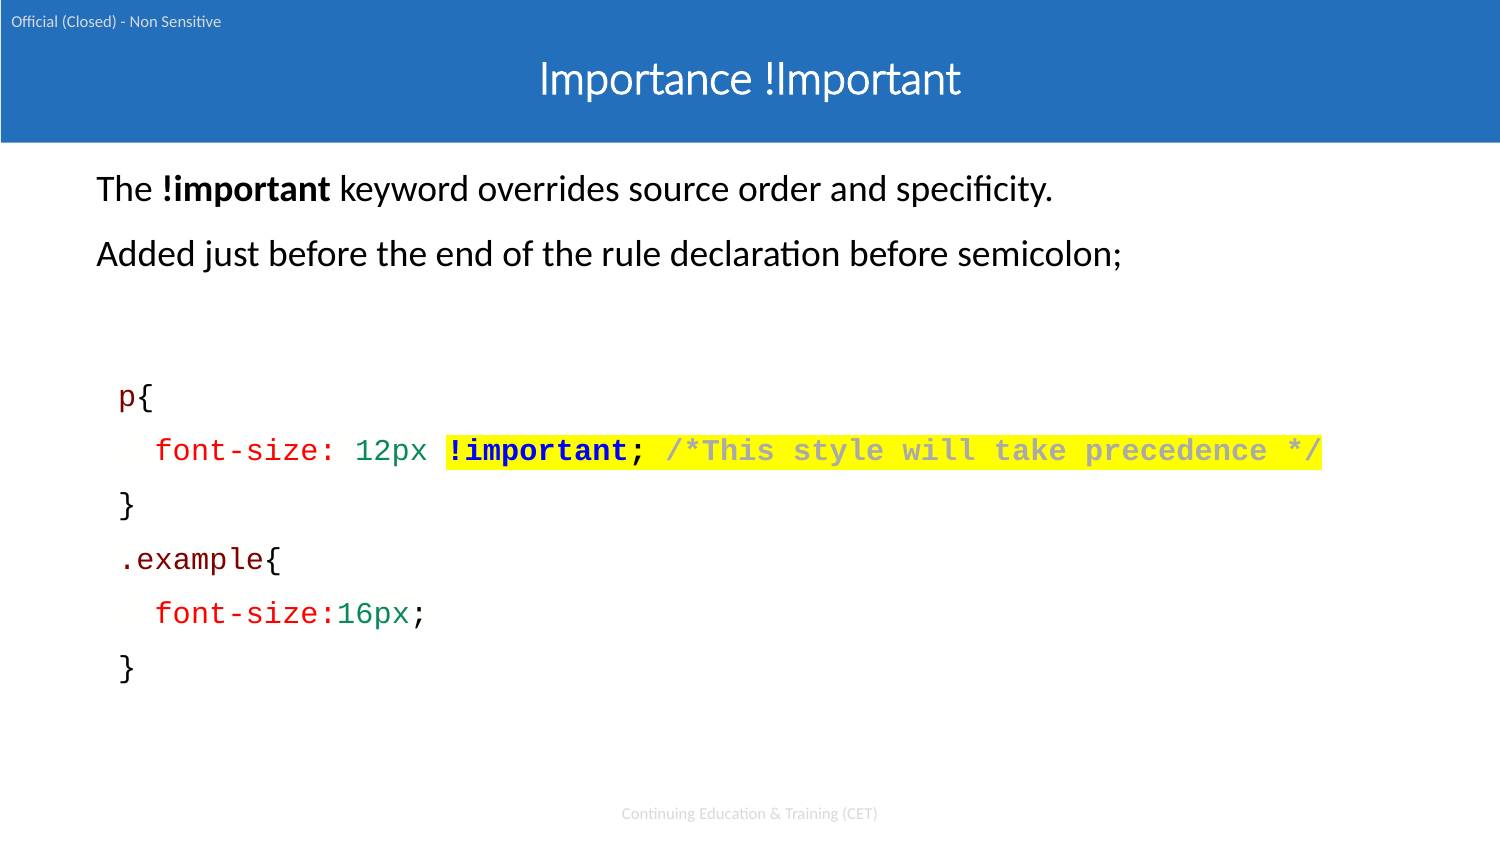

Official (Closed) - Non Sensitive

Importance !Important
The !important keyword overrides source order and specificity.
Added just before the end of the rule declaration before semicolon;
p{
  font-size: 12px !important; /*This style will take precedence */
}
.example{
  font-size:16px;
}
Continuing Education & Training (CET)